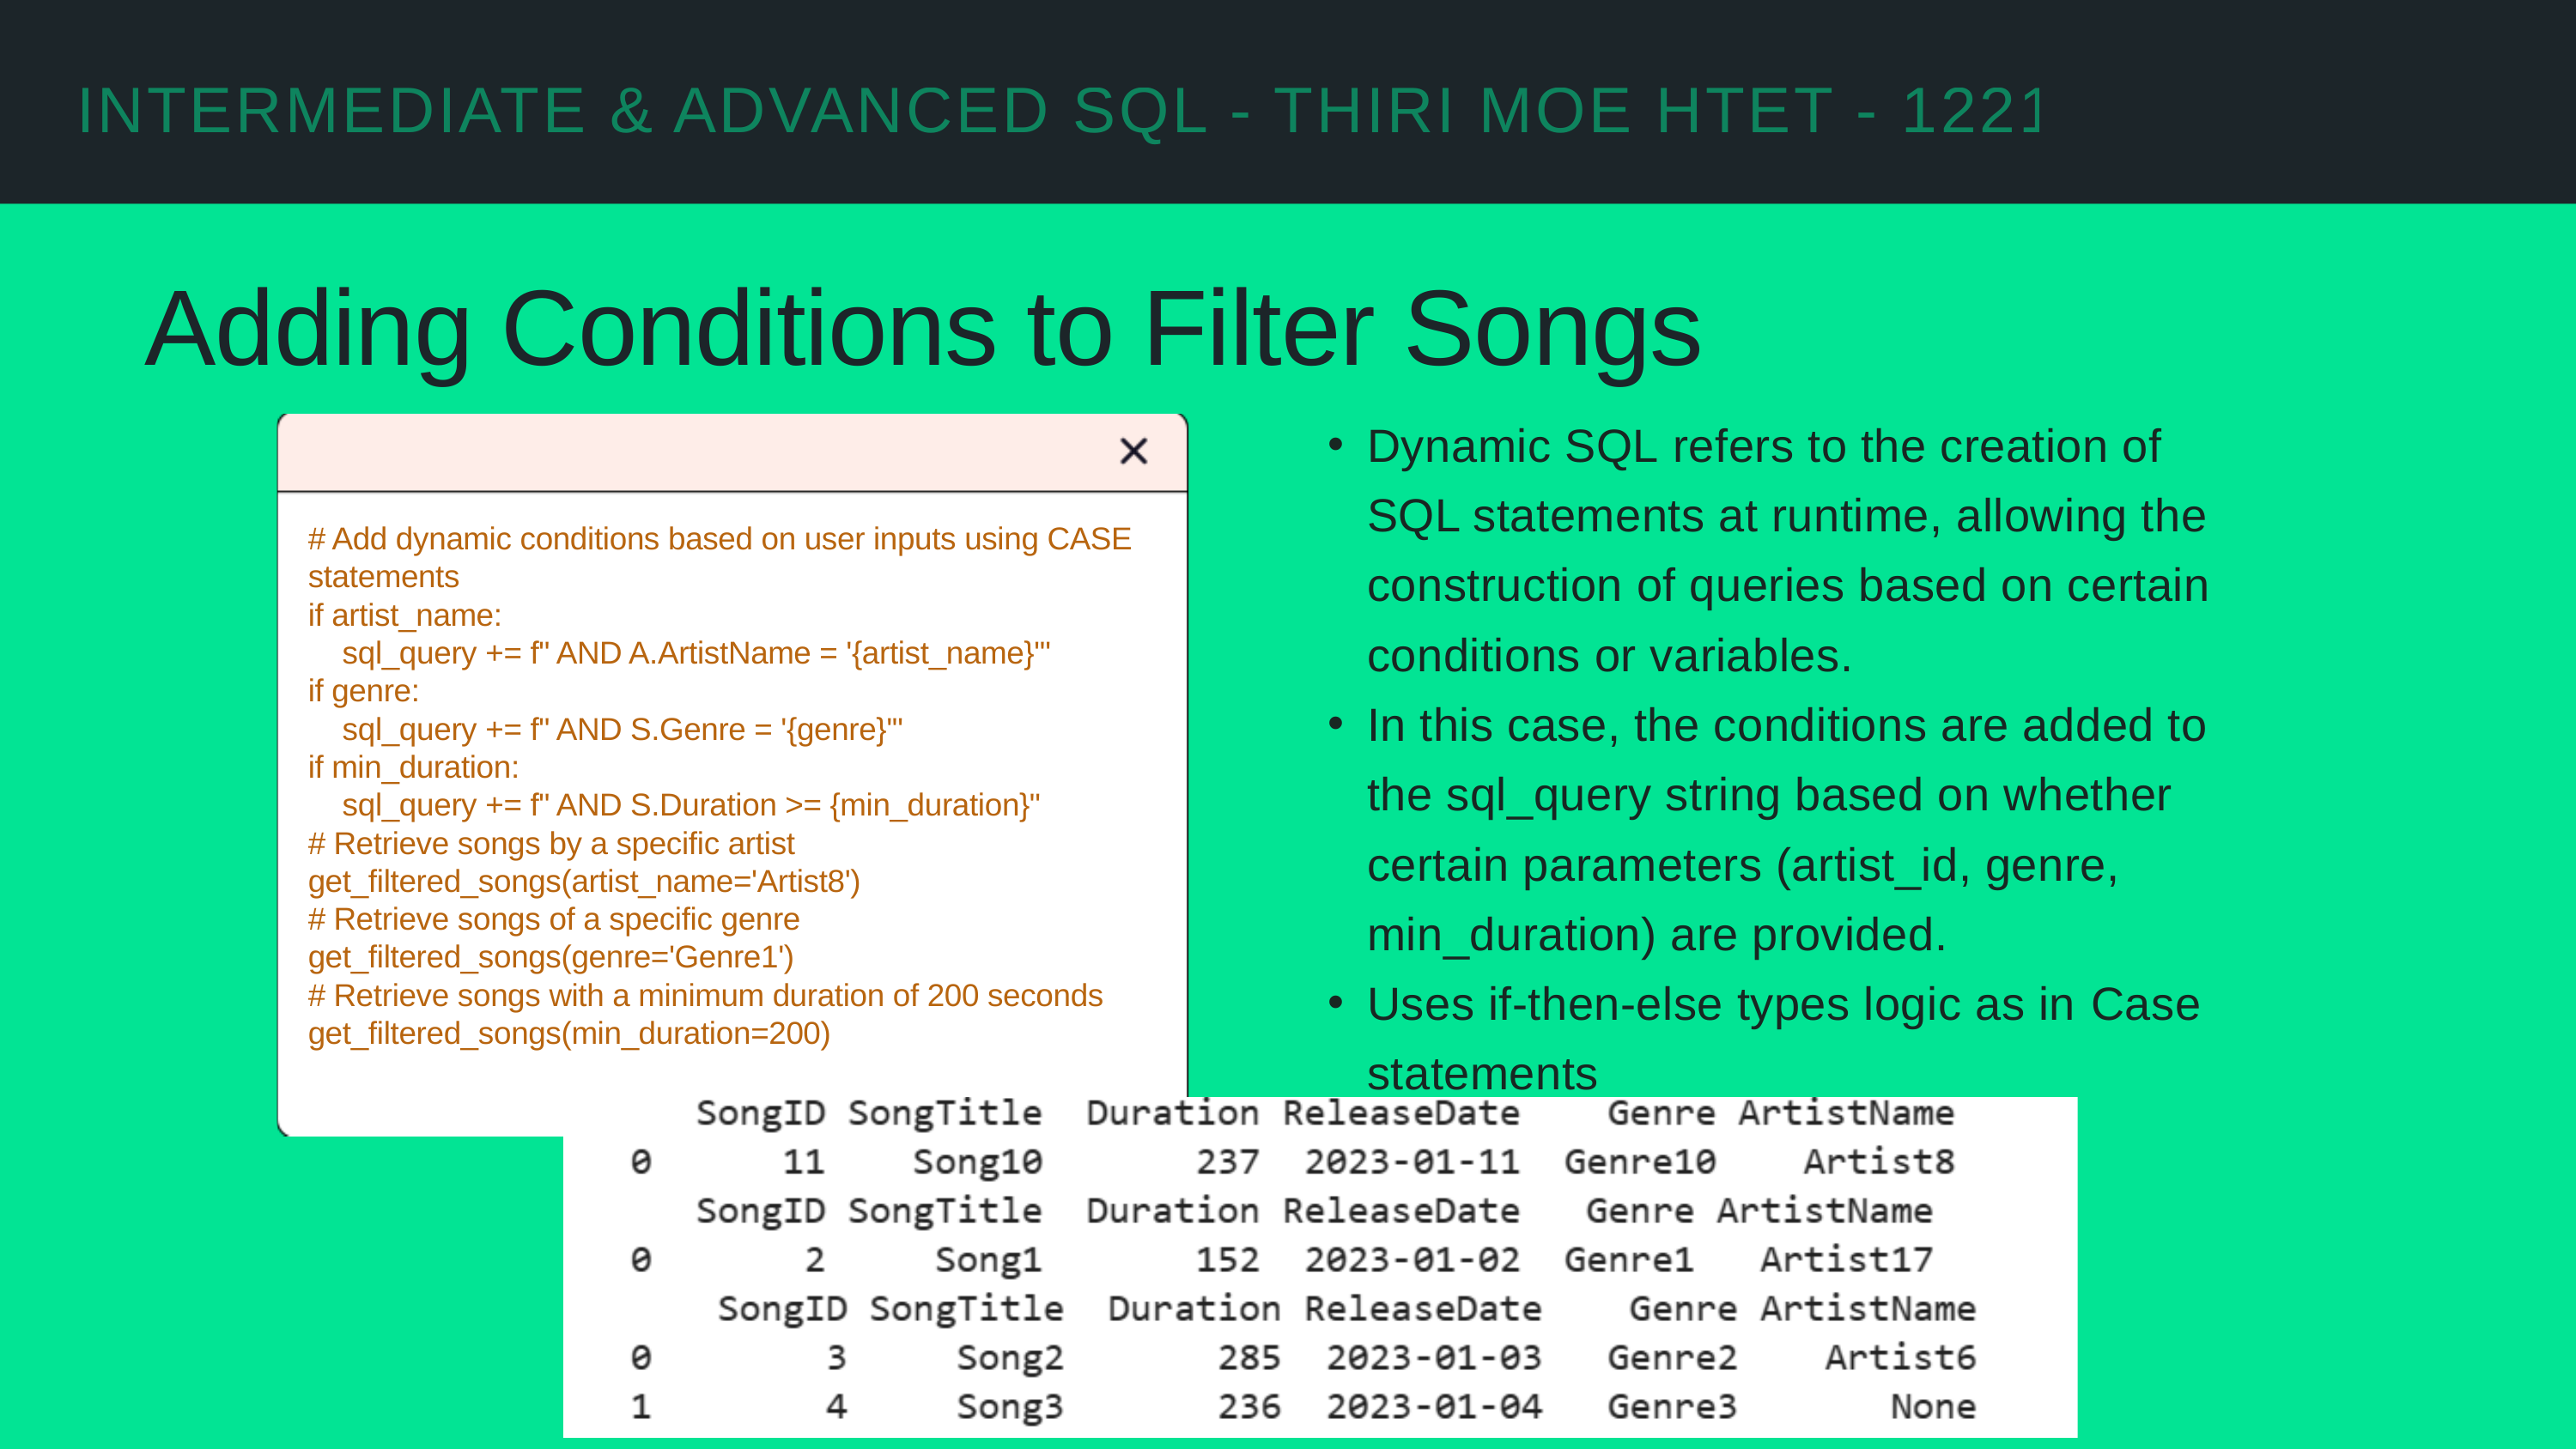

INTERMEDIATE & ADVANCED SQL - THIRI MOE HTET - 12214682
Adding Conditions to Filter Songs
Dynamic SQL refers to the creation of SQL statements at runtime, allowing the construction of queries based on certain conditions or variables.
In this case, the conditions are added to the sql_query string based on whether certain parameters (artist_id, genre, min_duration) are provided.
Uses if-then-else types logic as in Case statements

# Add dynamic conditions based on user inputs using CASE statements
if artist_name:
    sql_query += f" AND A.ArtistName = '{artist_name}'"
if genre:
    sql_query += f" AND S.Genre = '{genre}'"
if min_duration:
    sql_query += f" AND S.Duration >= {min_duration}"
# Retrieve songs by a specific artist
get_filtered_songs(artist_name='Artist8')
# Retrieve songs of a specific genre
get_filtered_songs(genre='Genre1')
# Retrieve songs with a minimum duration of 200 seconds
get_filtered_songs(min_duration=200)